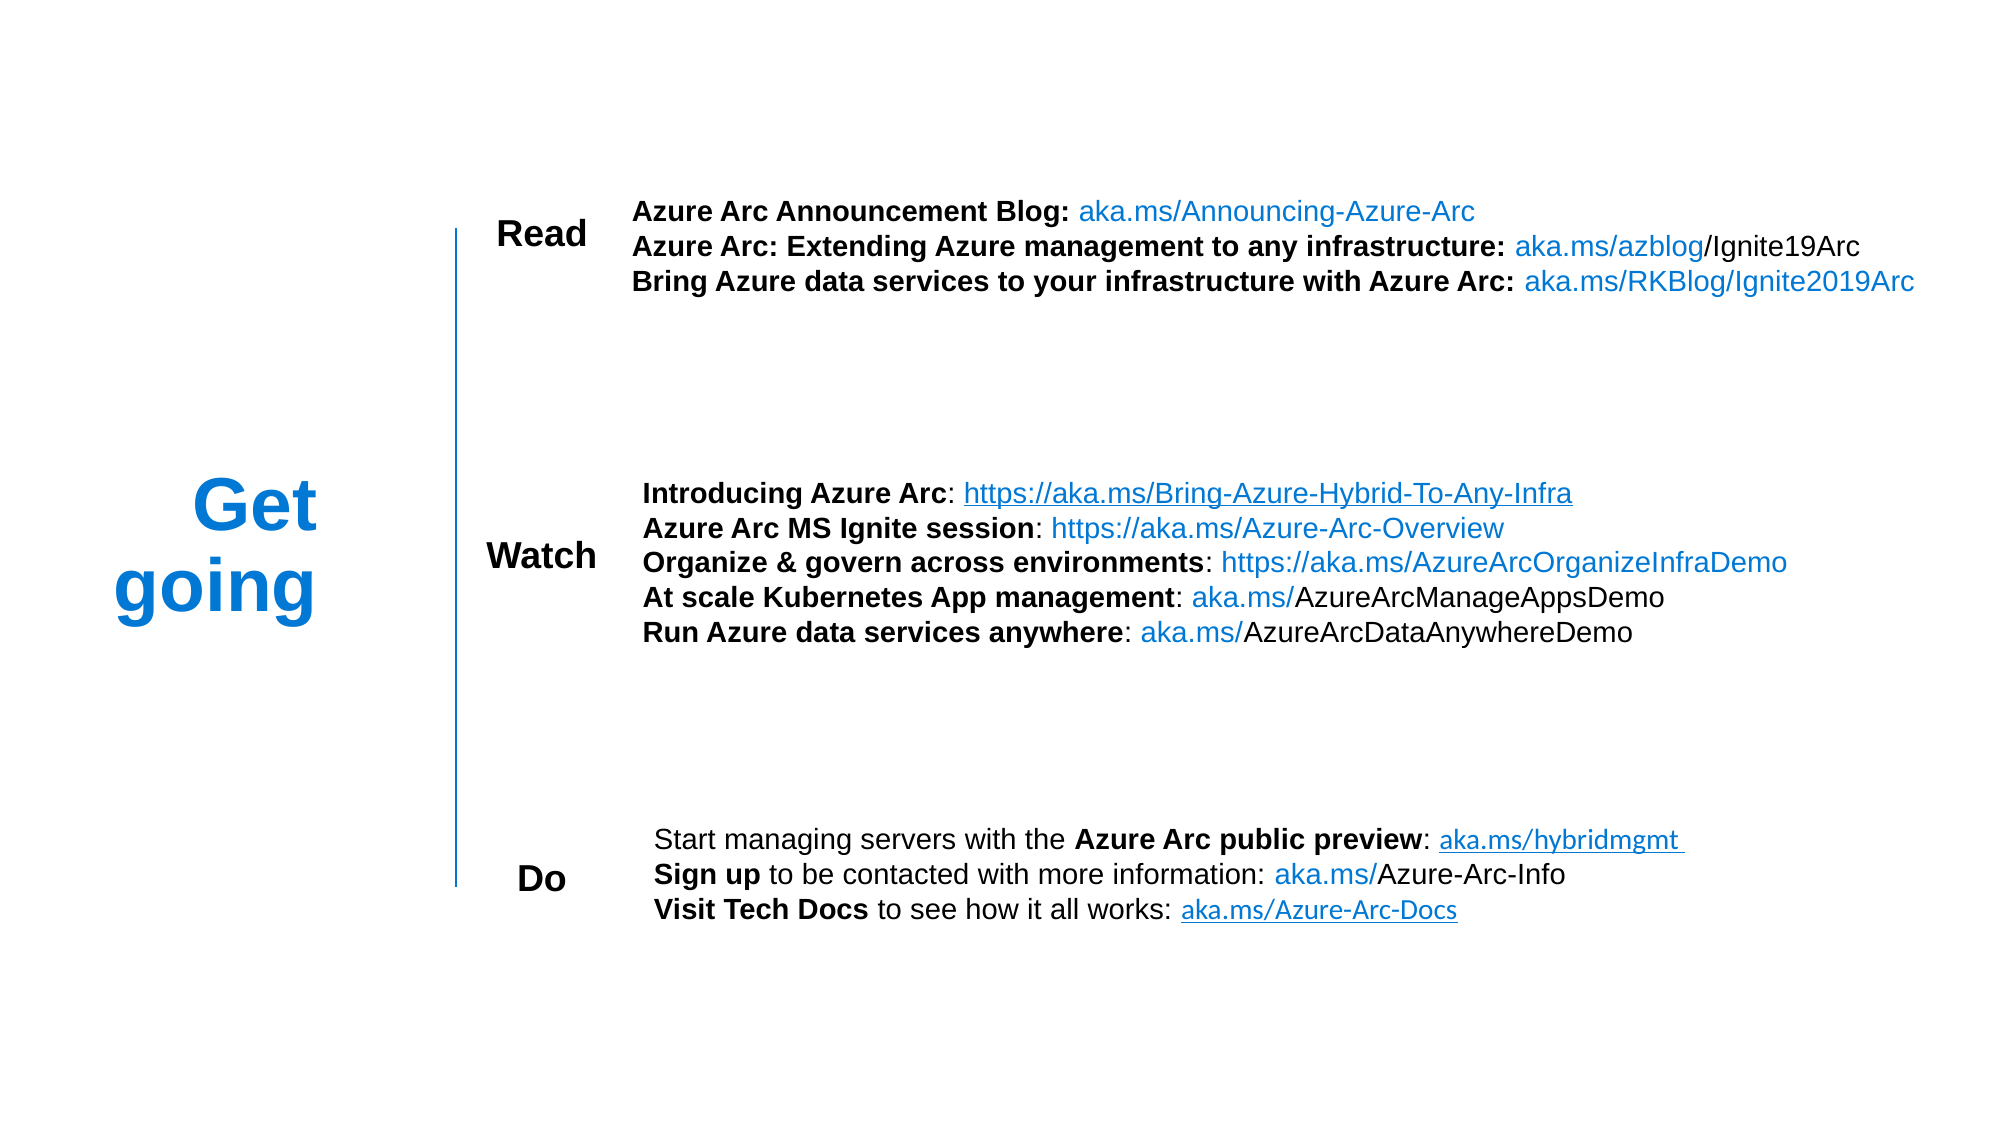

Azure Arc Announcement Blog: aka.ms/Announcing-Azure-Arc
Azure Arc: Extending Azure management to any infrastructure: aka.ms/azblog/Ignite19Arc
Bring Azure data services to your infrastructure with Azure Arc: aka.ms/RKBlog/Ignite2019Arc
Read
# Get going
Introducing Azure Arc: https://aka.ms/Bring-Azure-Hybrid-To-Any-Infra
Azure Arc MS Ignite session: https://aka.ms/Azure-Arc-Overview
Organize & govern across environments: https://aka.ms/AzureArcOrganizeInfraDemo
At scale Kubernetes App management: aka.ms/AzureArcManageAppsDemo
Run Azure data services anywhere: aka.ms/AzureArcDataAnywhereDemo
Watch
Start managing servers with the Azure Arc public preview: aka.ms/hybridmgmt
Sign up to be contacted with more information: aka.ms/Azure-Arc-Info
Visit Tech Docs to see how it all works: aka.ms/Azure-Arc-Docs
Do